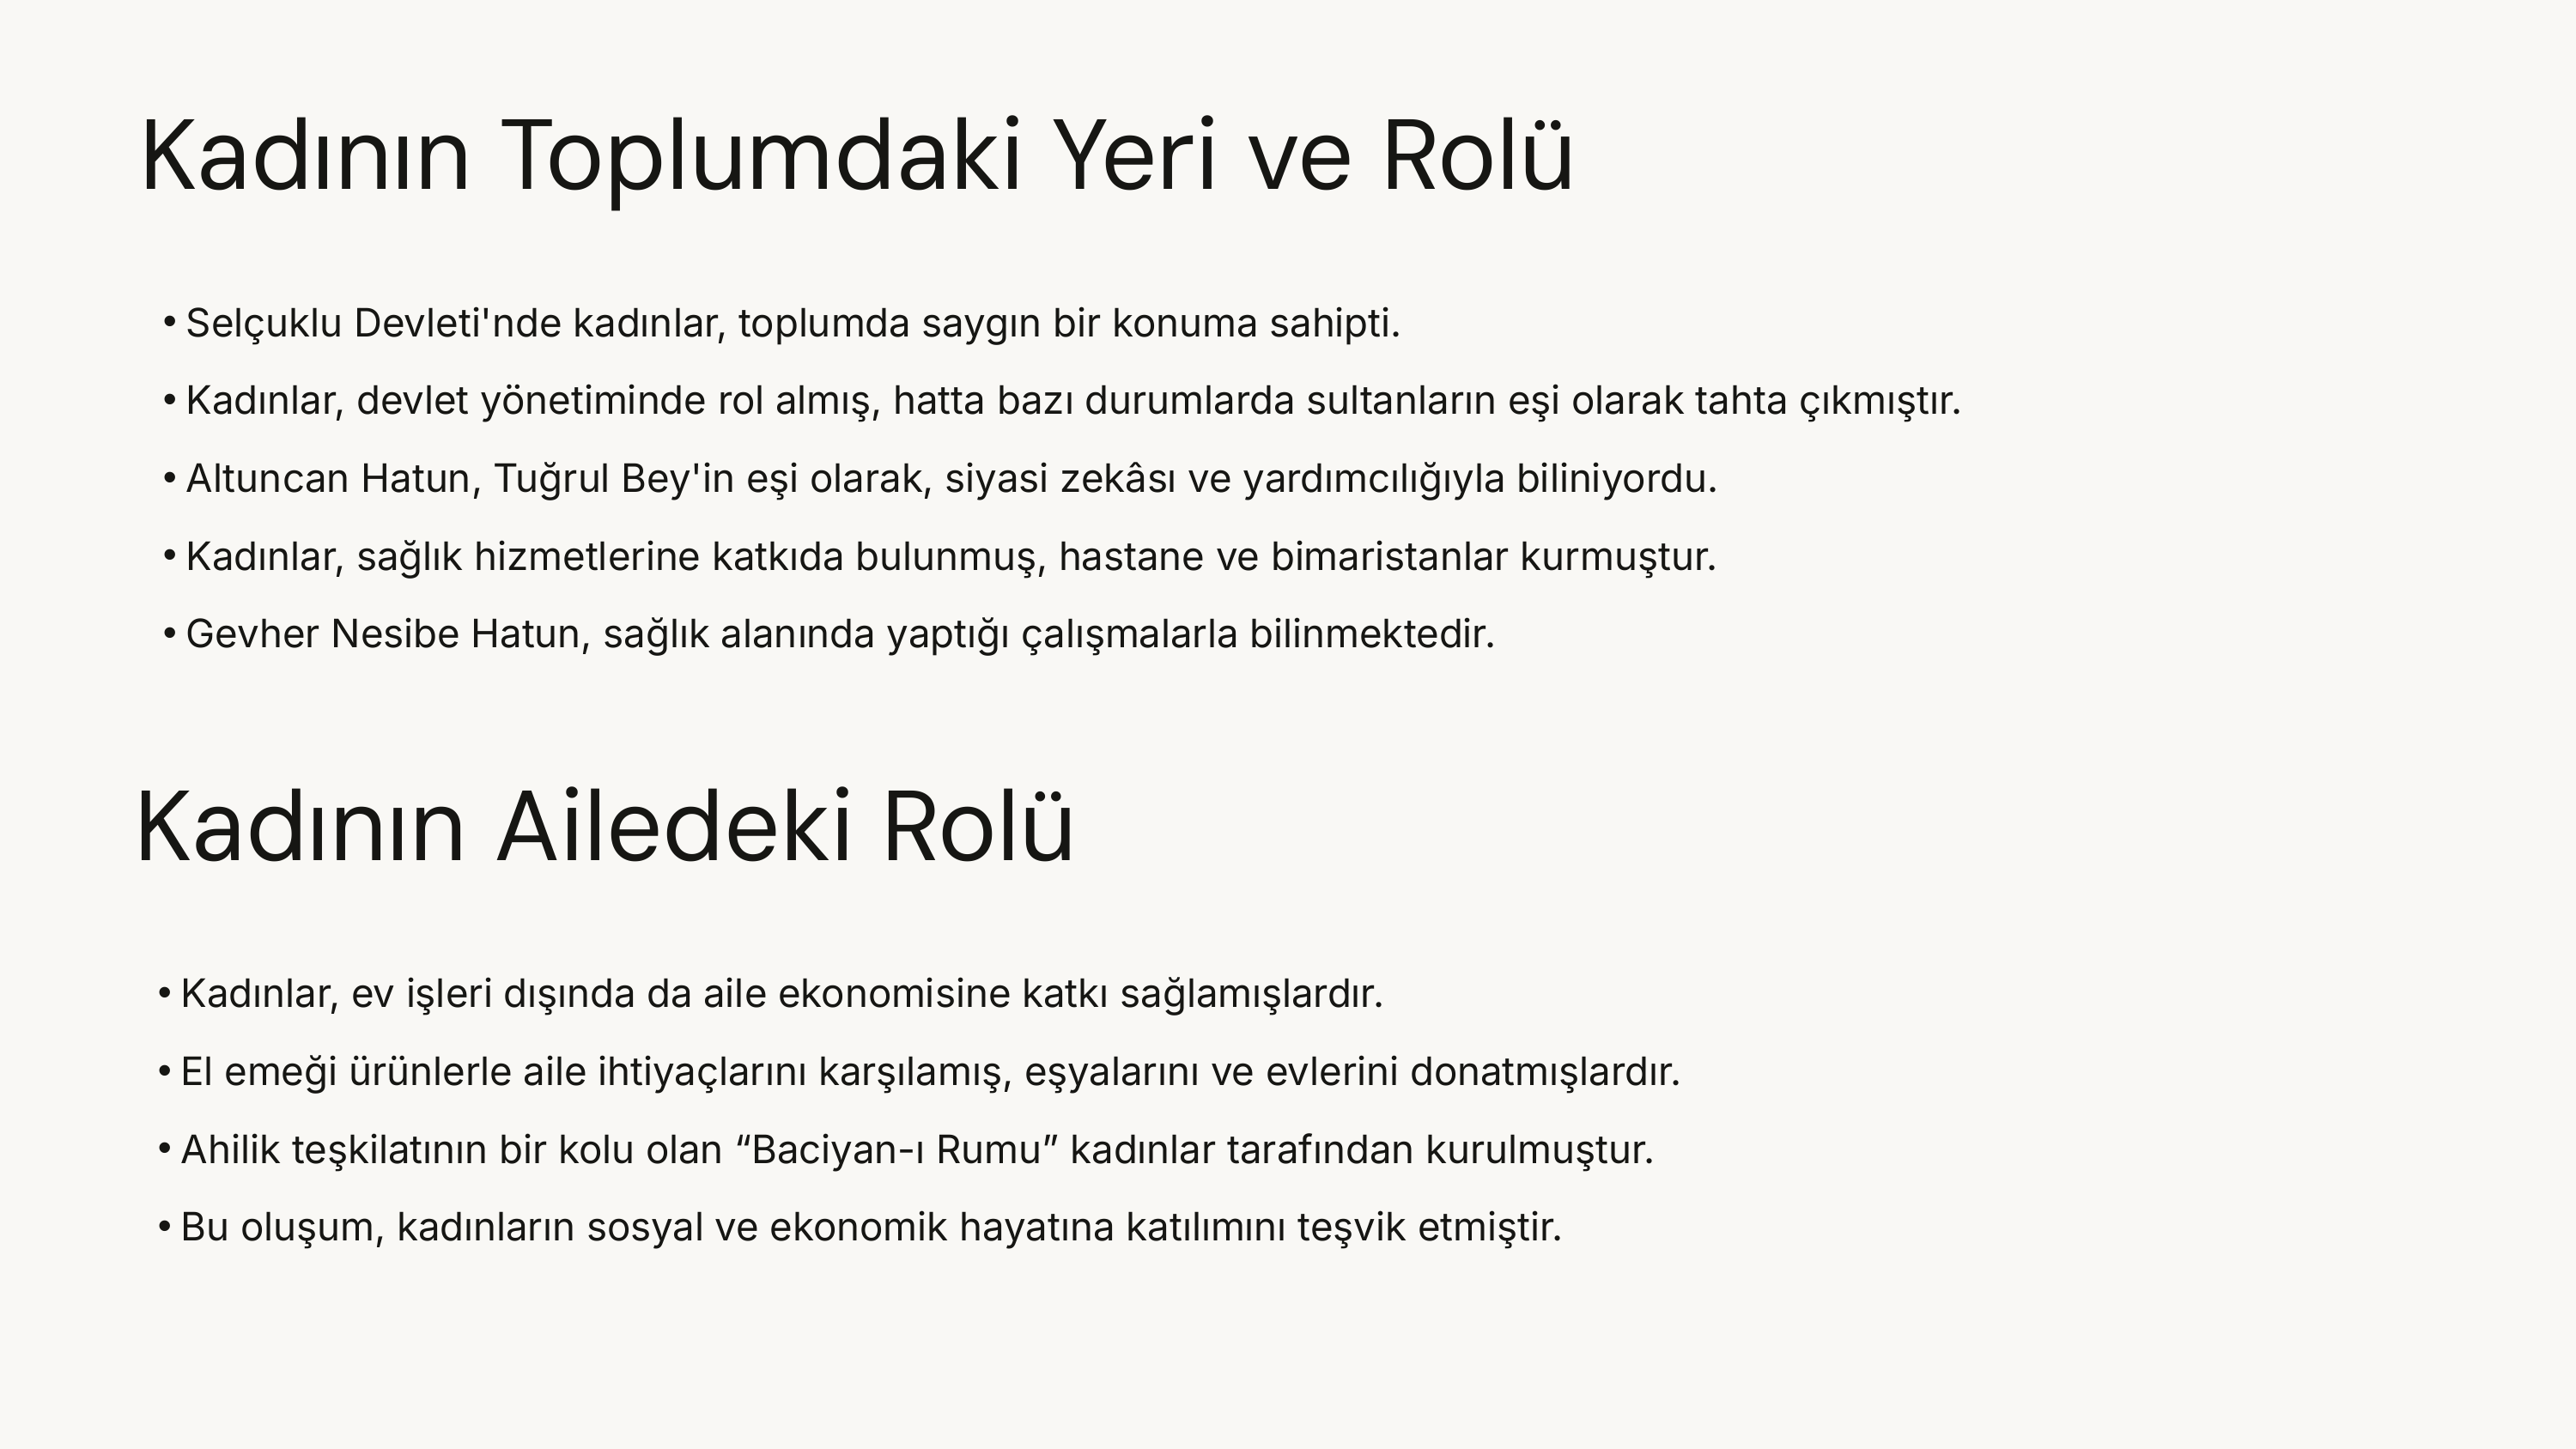

Kadının Toplumdaki Yeri ve Rolü
Selçuklu Devleti'nde kadınlar, toplumda saygın bir konuma sahipti.
Kadınlar, devlet yönetiminde rol almış, hatta bazı durumlarda sultanların eşi olarak tahta çıkmıştır.
Altuncan Hatun, Tuğrul Bey'in eşi olarak, siyasi zekâsı ve yardımcılığıyla biliniyordu.
Kadınlar, sağlık hizmetlerine katkıda bulunmuş, hastane ve bimaristanlar kurmuştur.
Gevher Nesibe Hatun, sağlık alanında yaptığı çalışmalarla bilinmektedir.
Kadının Ailedeki Rolü
Kadınlar, ev işleri dışında da aile ekonomisine katkı sağlamışlardır.
El emeği ürünlerle aile ihtiyaçlarını karşılamış, eşyalarını ve evlerini donatmışlardır.
Ahilik teşkilatının bir kolu olan “Baciyan-ı Rumu” kadınlar tarafından kurulmuştur.
Bu oluşum, kadınların sosyal ve ekonomik hayatına katılımını teşvik etmiştir.